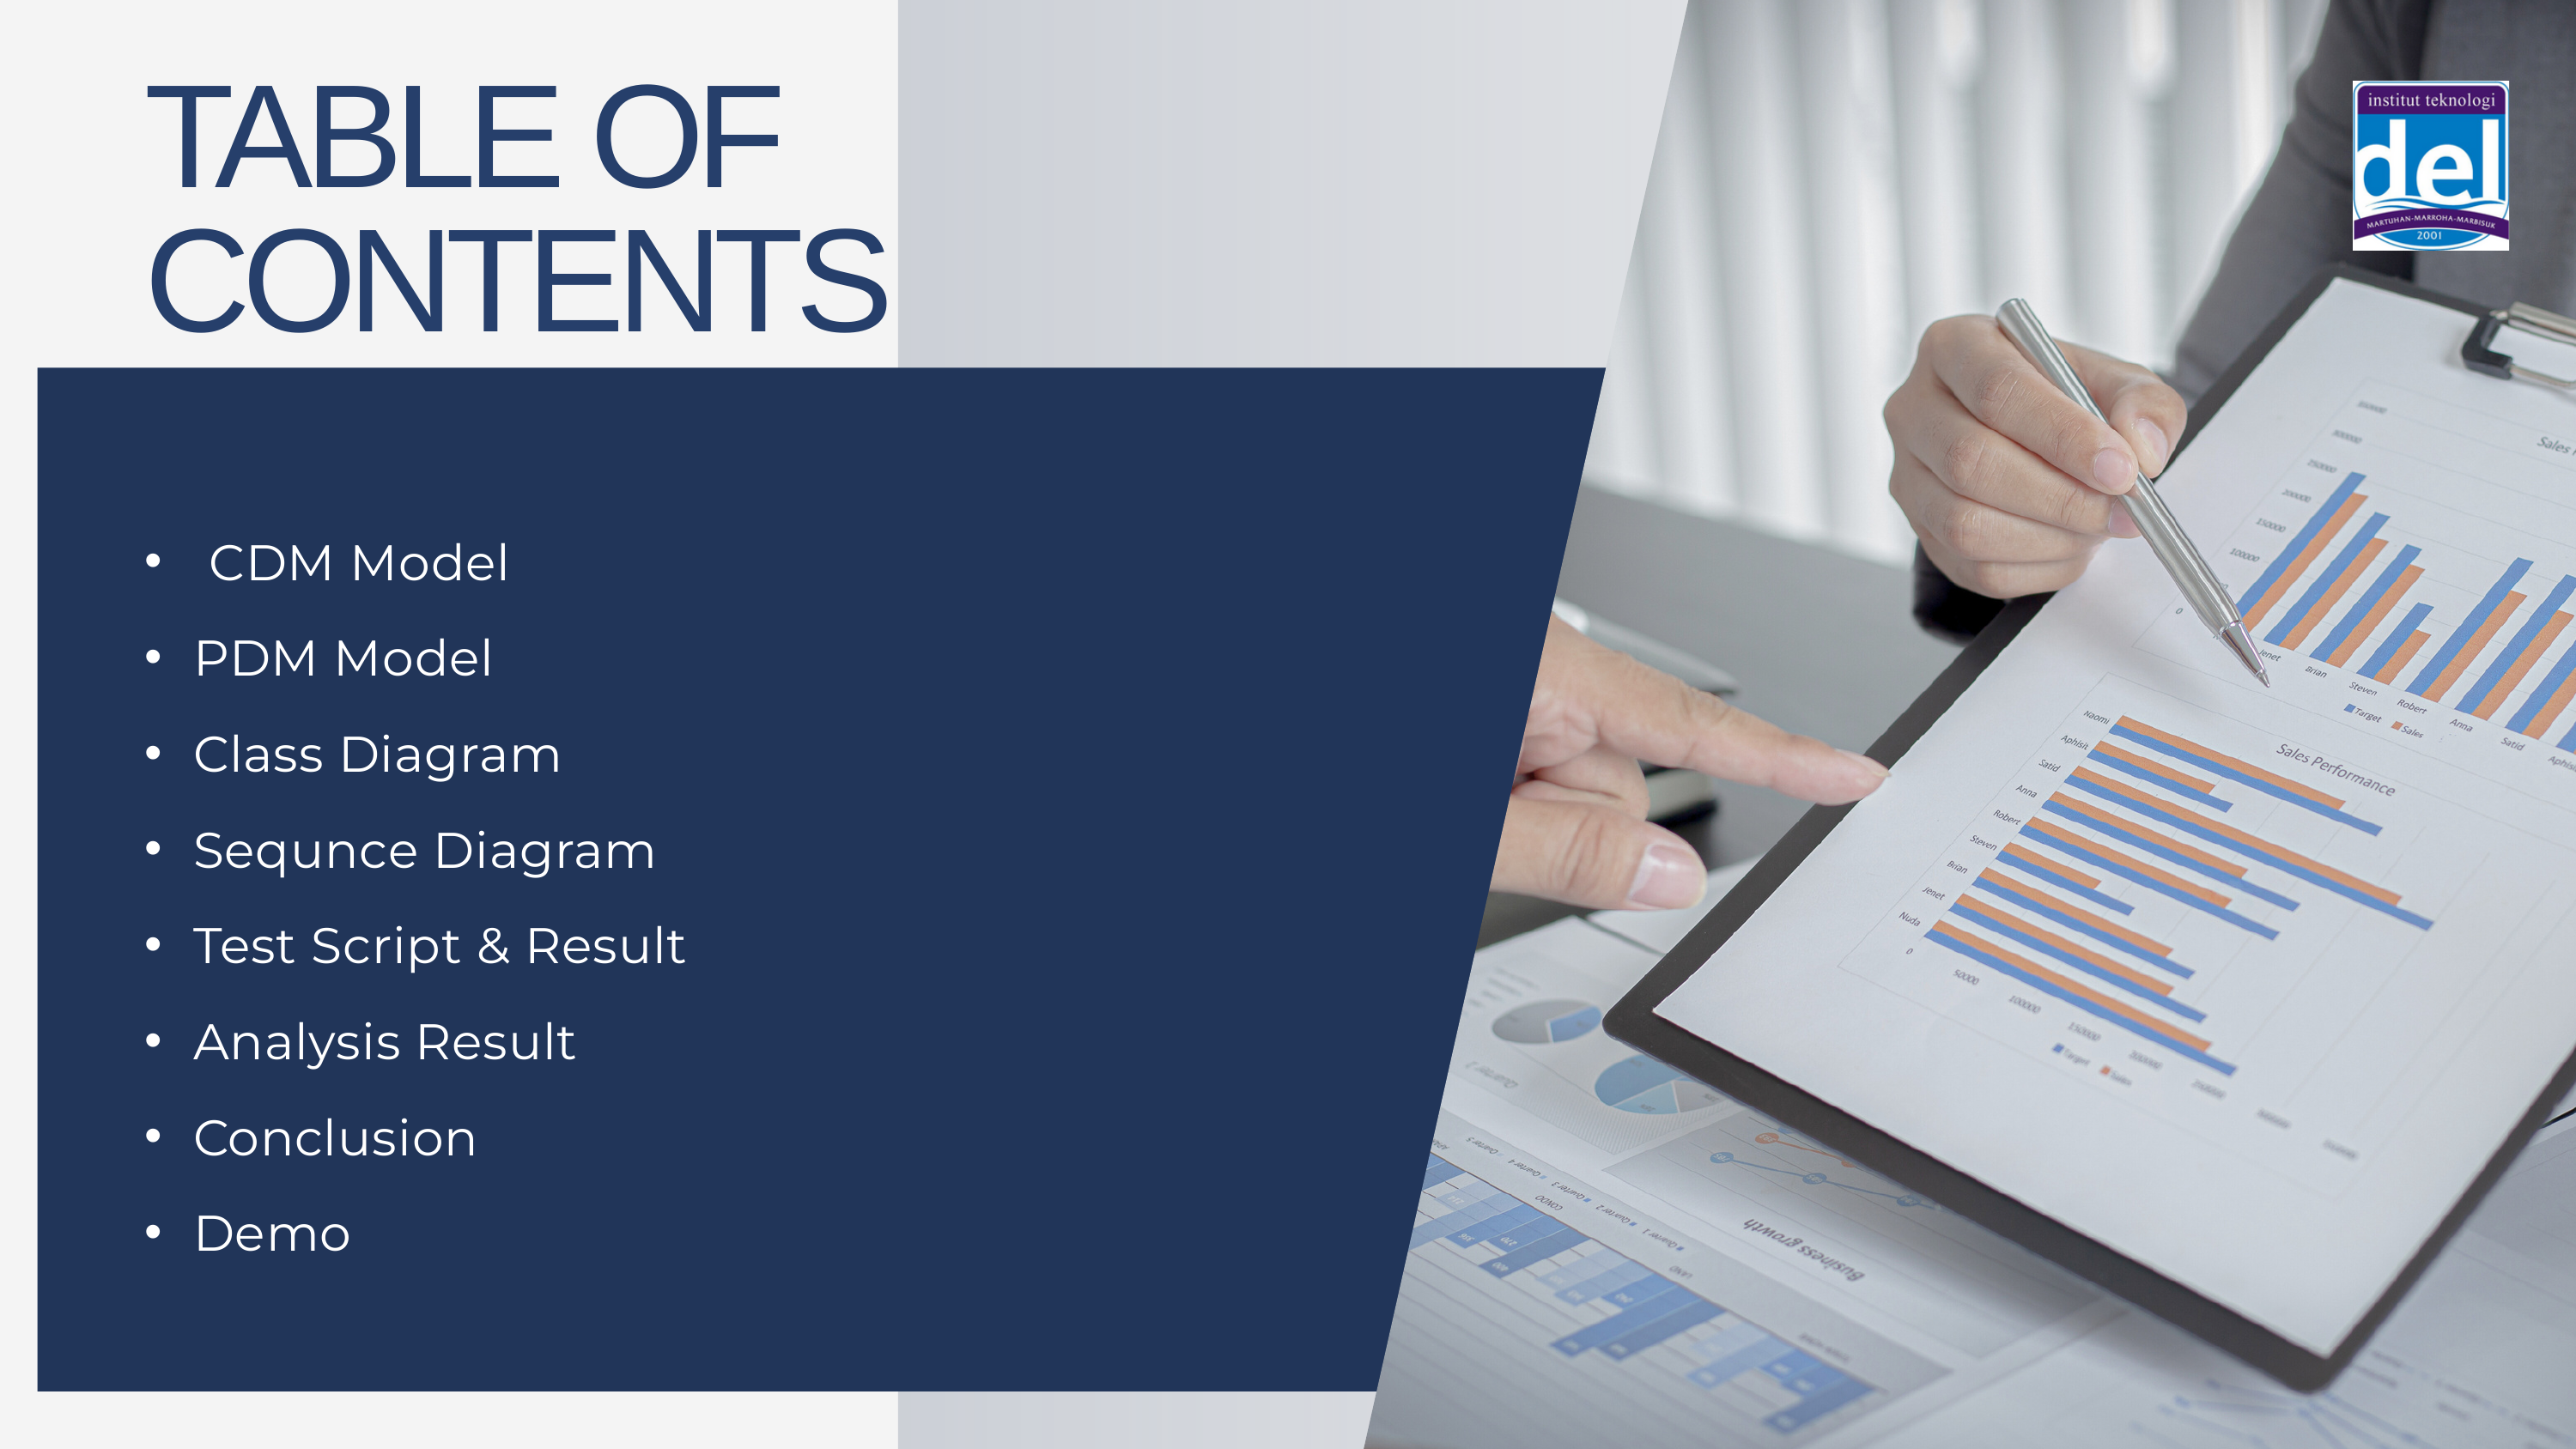

TABLE OF CONTENTS

CDM Model
PDM Model
Class Diagram
Sequnce Diagram
Test Script & Result
Analysis Result
Conclusion
Demo